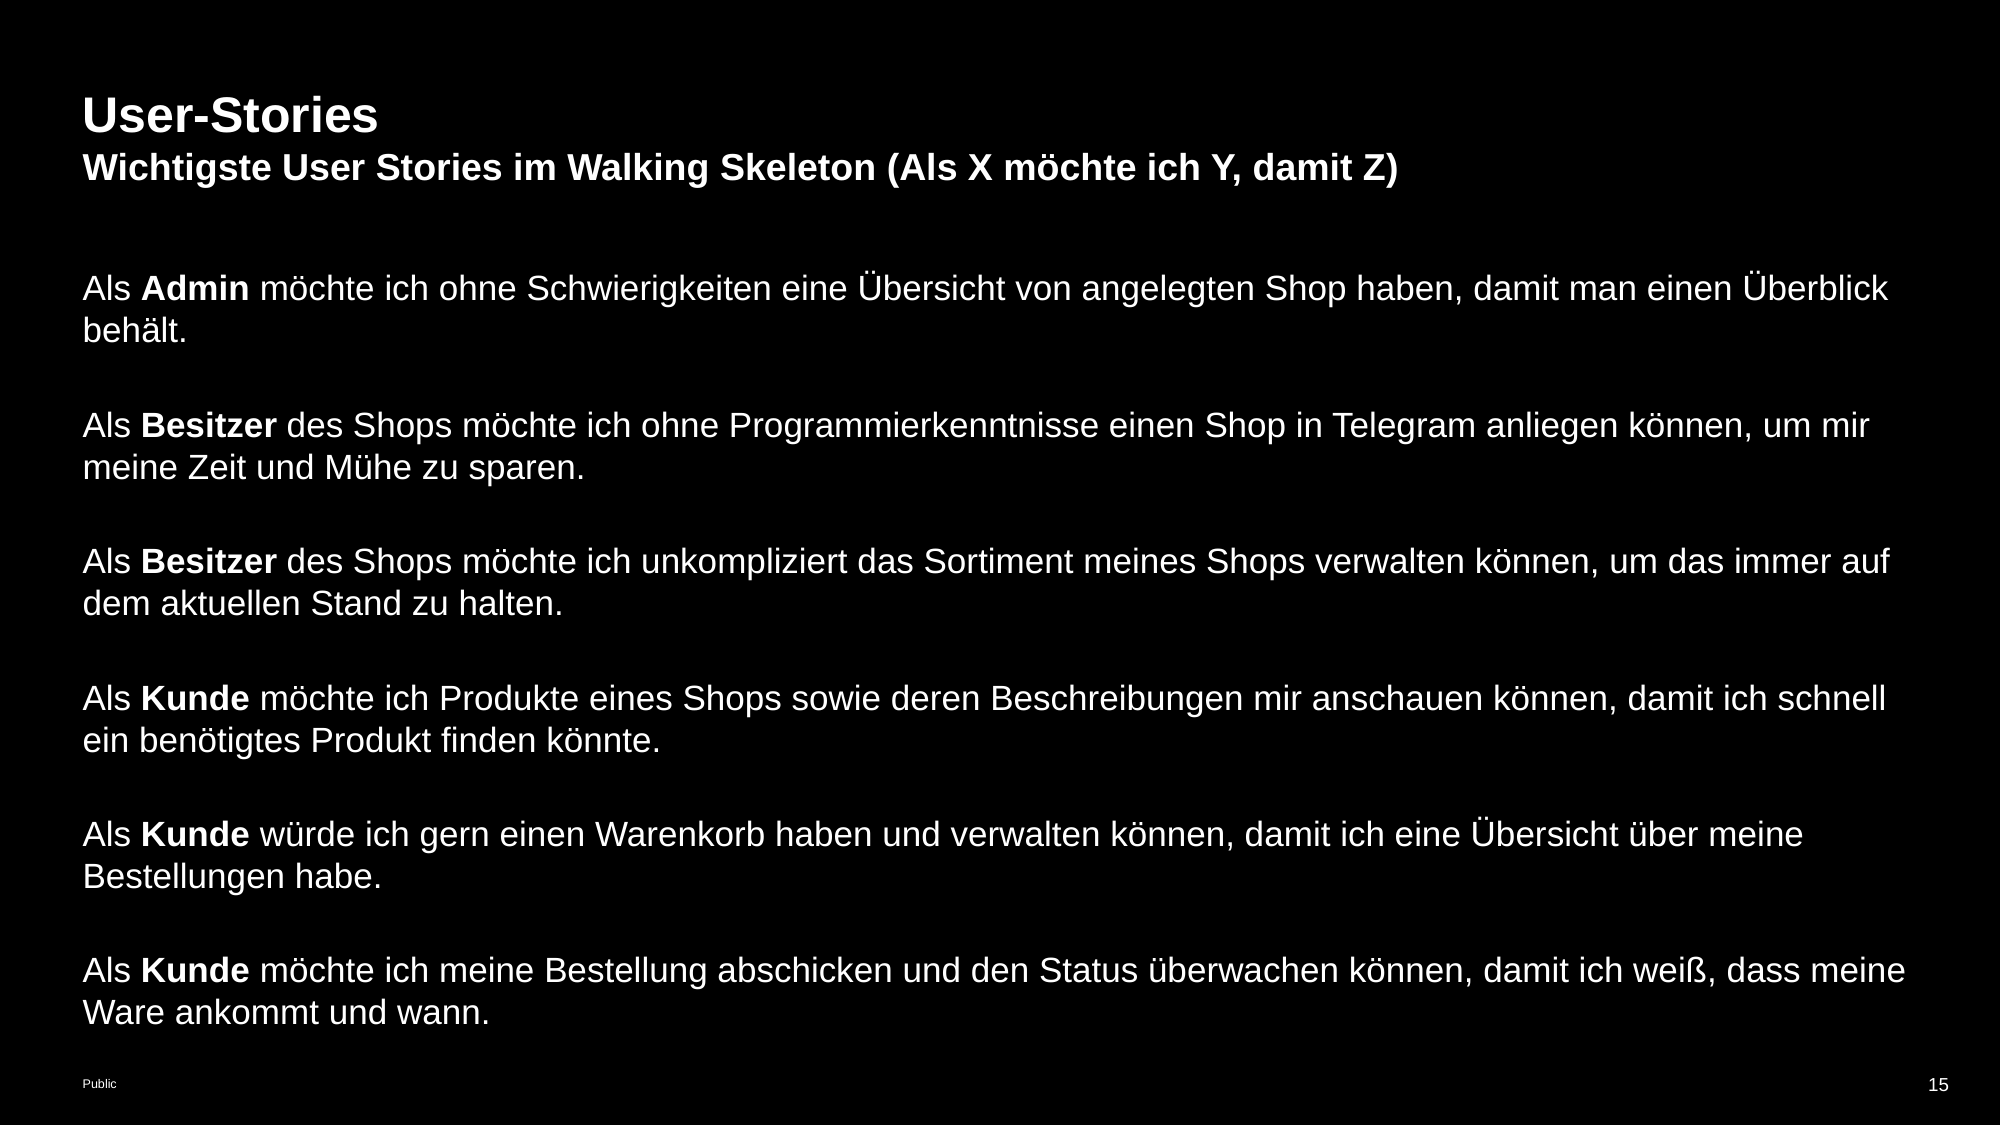

# User-Stories
Wichtigste User Stories im Walking Skeleton (Als X möchte ich Y, damit Z)
Als Admin möchte ich ohne Schwierigkeiten eine Übersicht von angelegten Shop haben, damit man einen Überblick behält.
Als Besitzer des Shops möchte ich ohne Programmierkenntnisse einen Shop in Telegram anliegen können, um mir meine Zeit und Mühe zu sparen.
Als Besitzer des Shops möchte ich unkompliziert das Sortiment meines Shops verwalten können, um das immer auf dem aktuellen Stand zu halten.
Als Kunde möchte ich Produkte eines Shops sowie deren Beschreibungen mir anschauen können, damit ich schnell ein benötigtes Produkt finden könnte.
Als Kunde würde ich gern einen Warenkorb haben und verwalten können, damit ich eine Übersicht über meine Bestellungen habe.
Als Kunde möchte ich meine Bestellung abschicken und den Status überwachen können, damit ich weiß, dass meine Ware ankommt und wann.